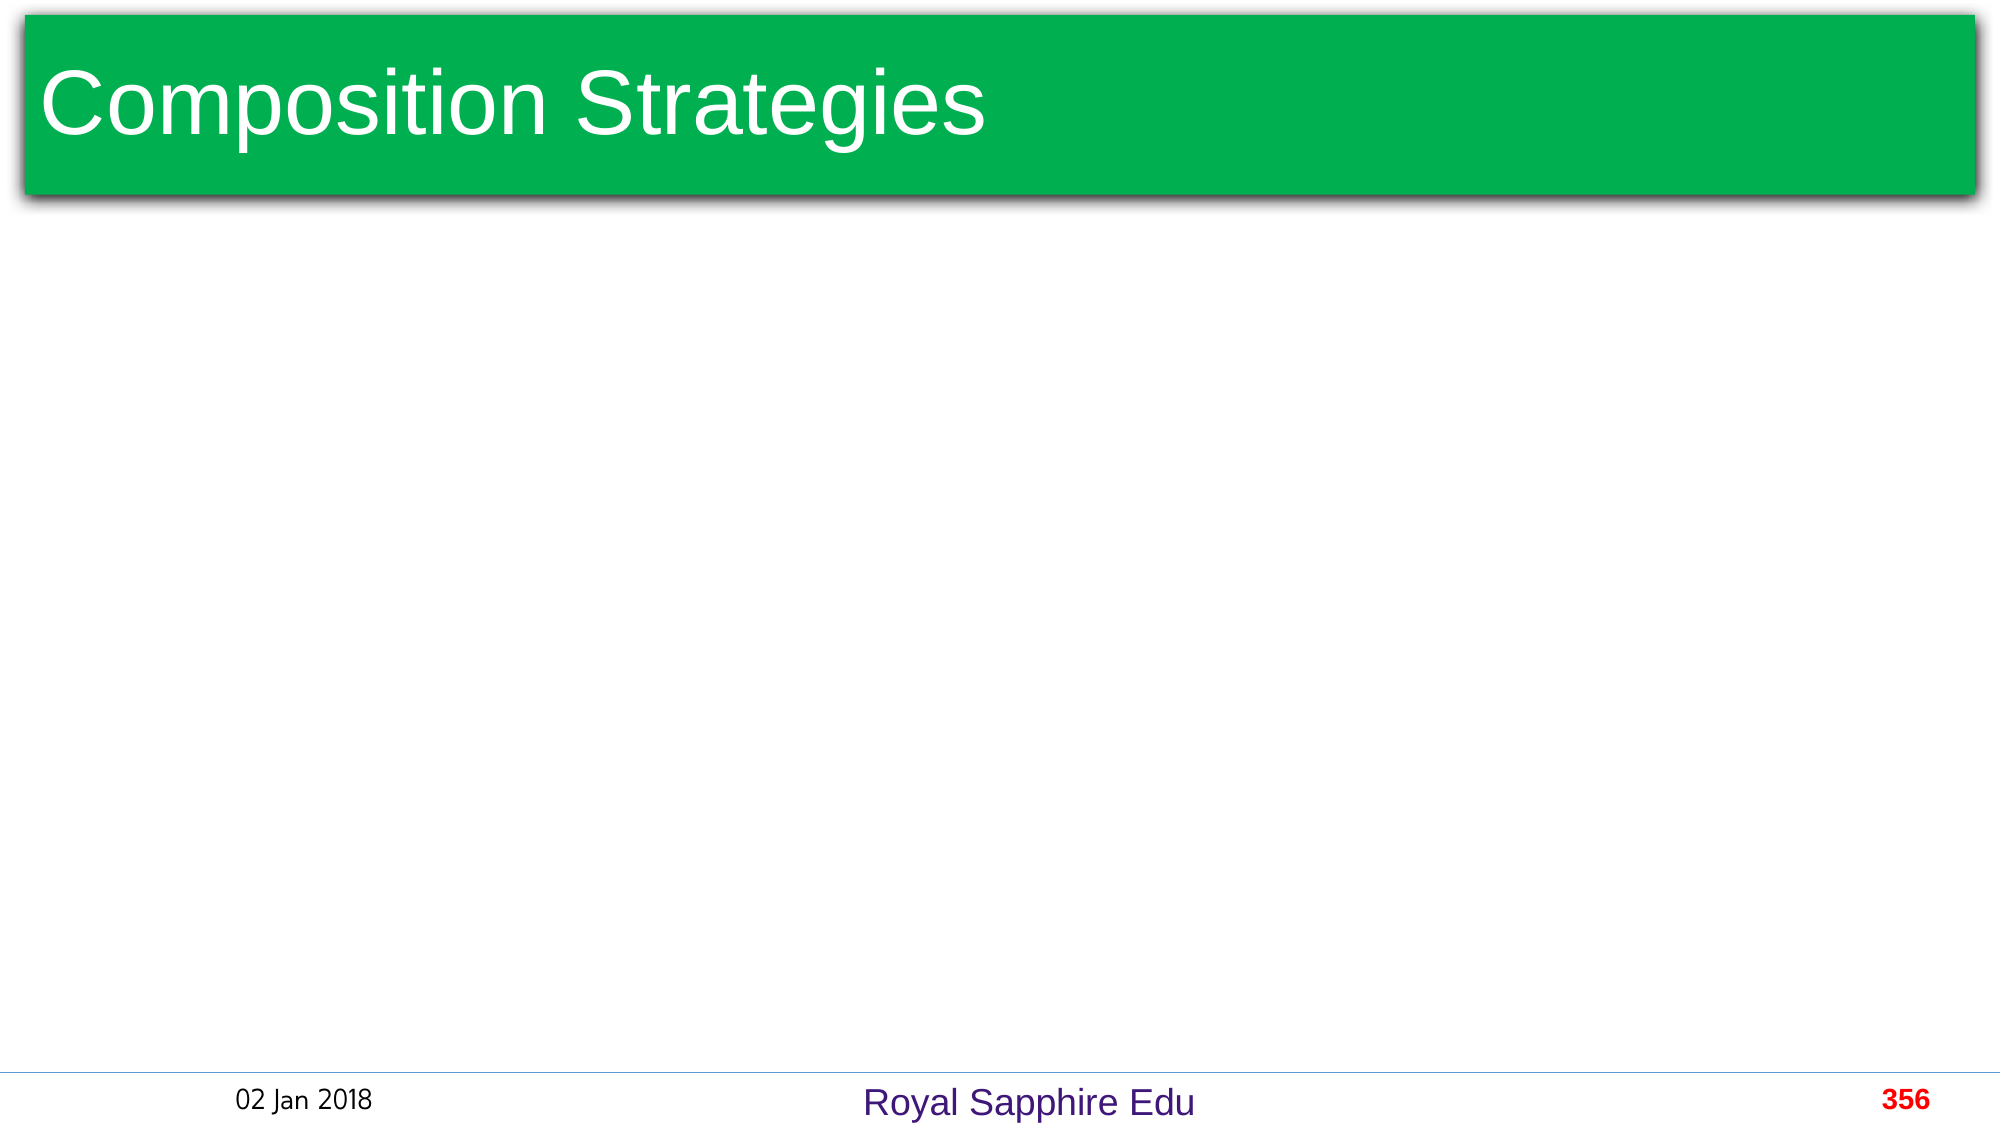

# Composition Strategies

02 Jan 2018
356